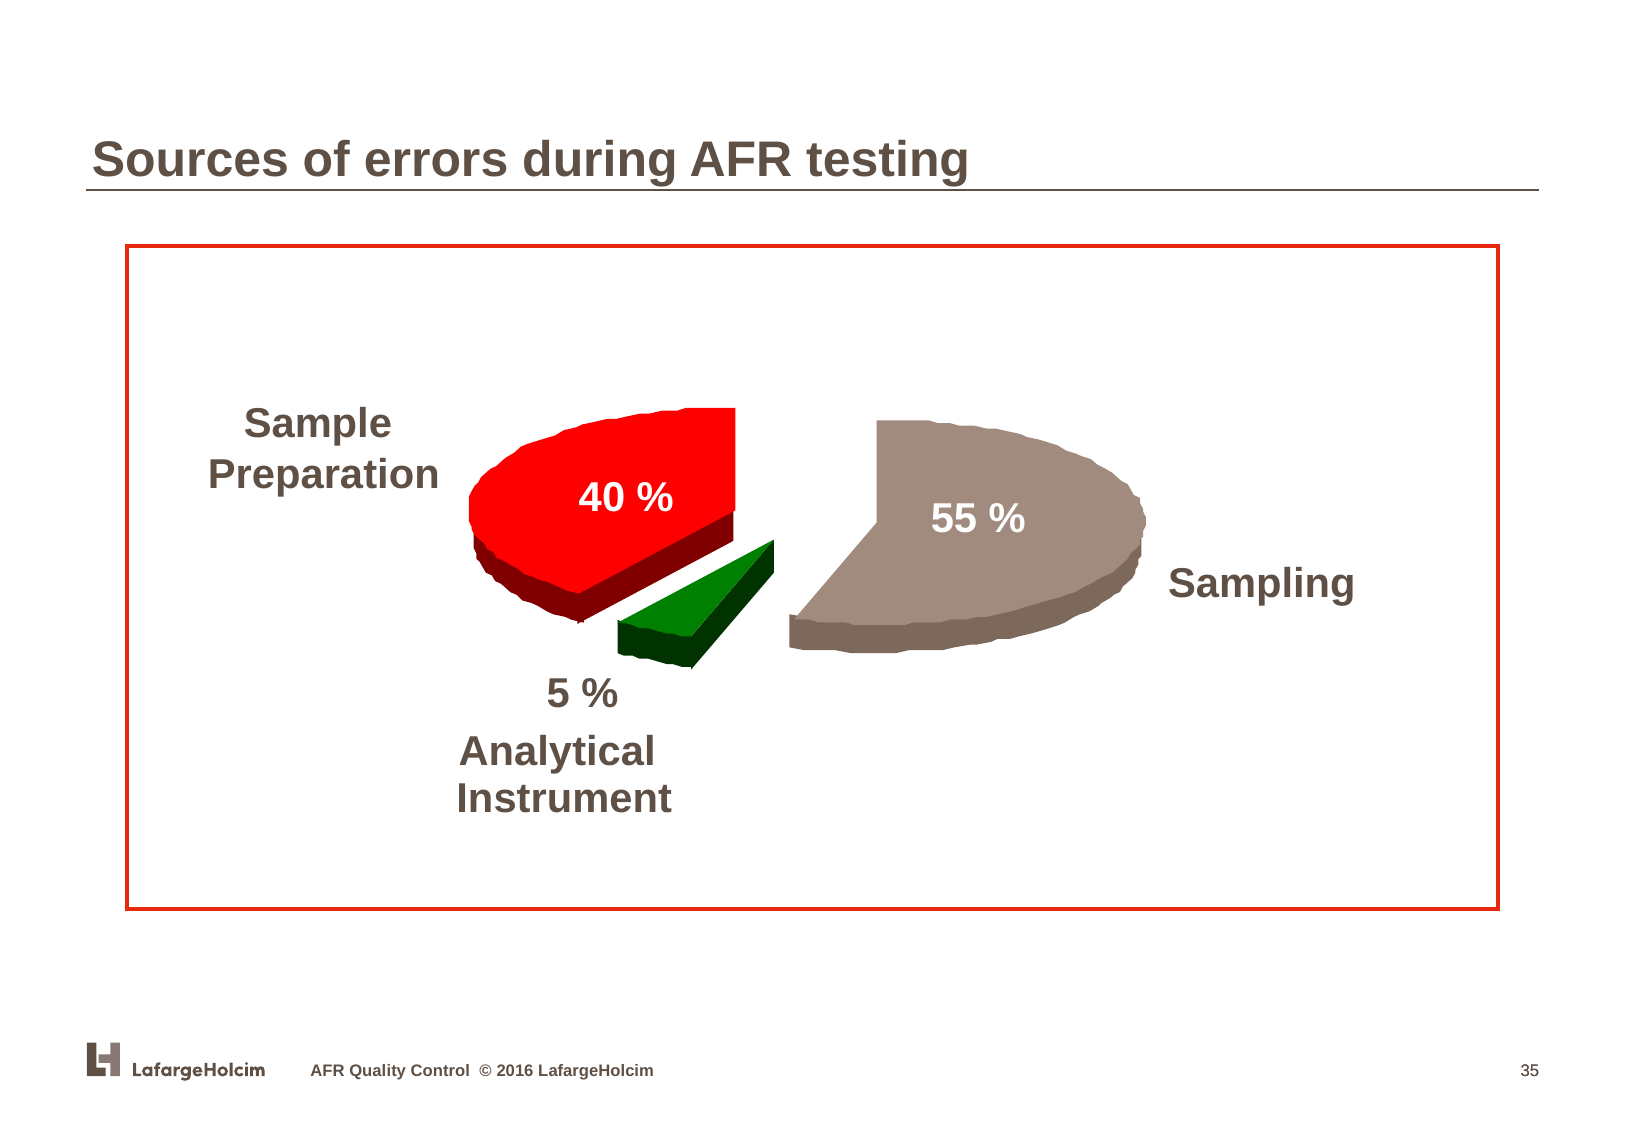

Sources of errors during AFR testing

Sample

Preparation
40 %
55 %

Sampling

5 %
Analytical
Instrument
AFR Quality Control  © 2016 LafargeHolcim
35
35